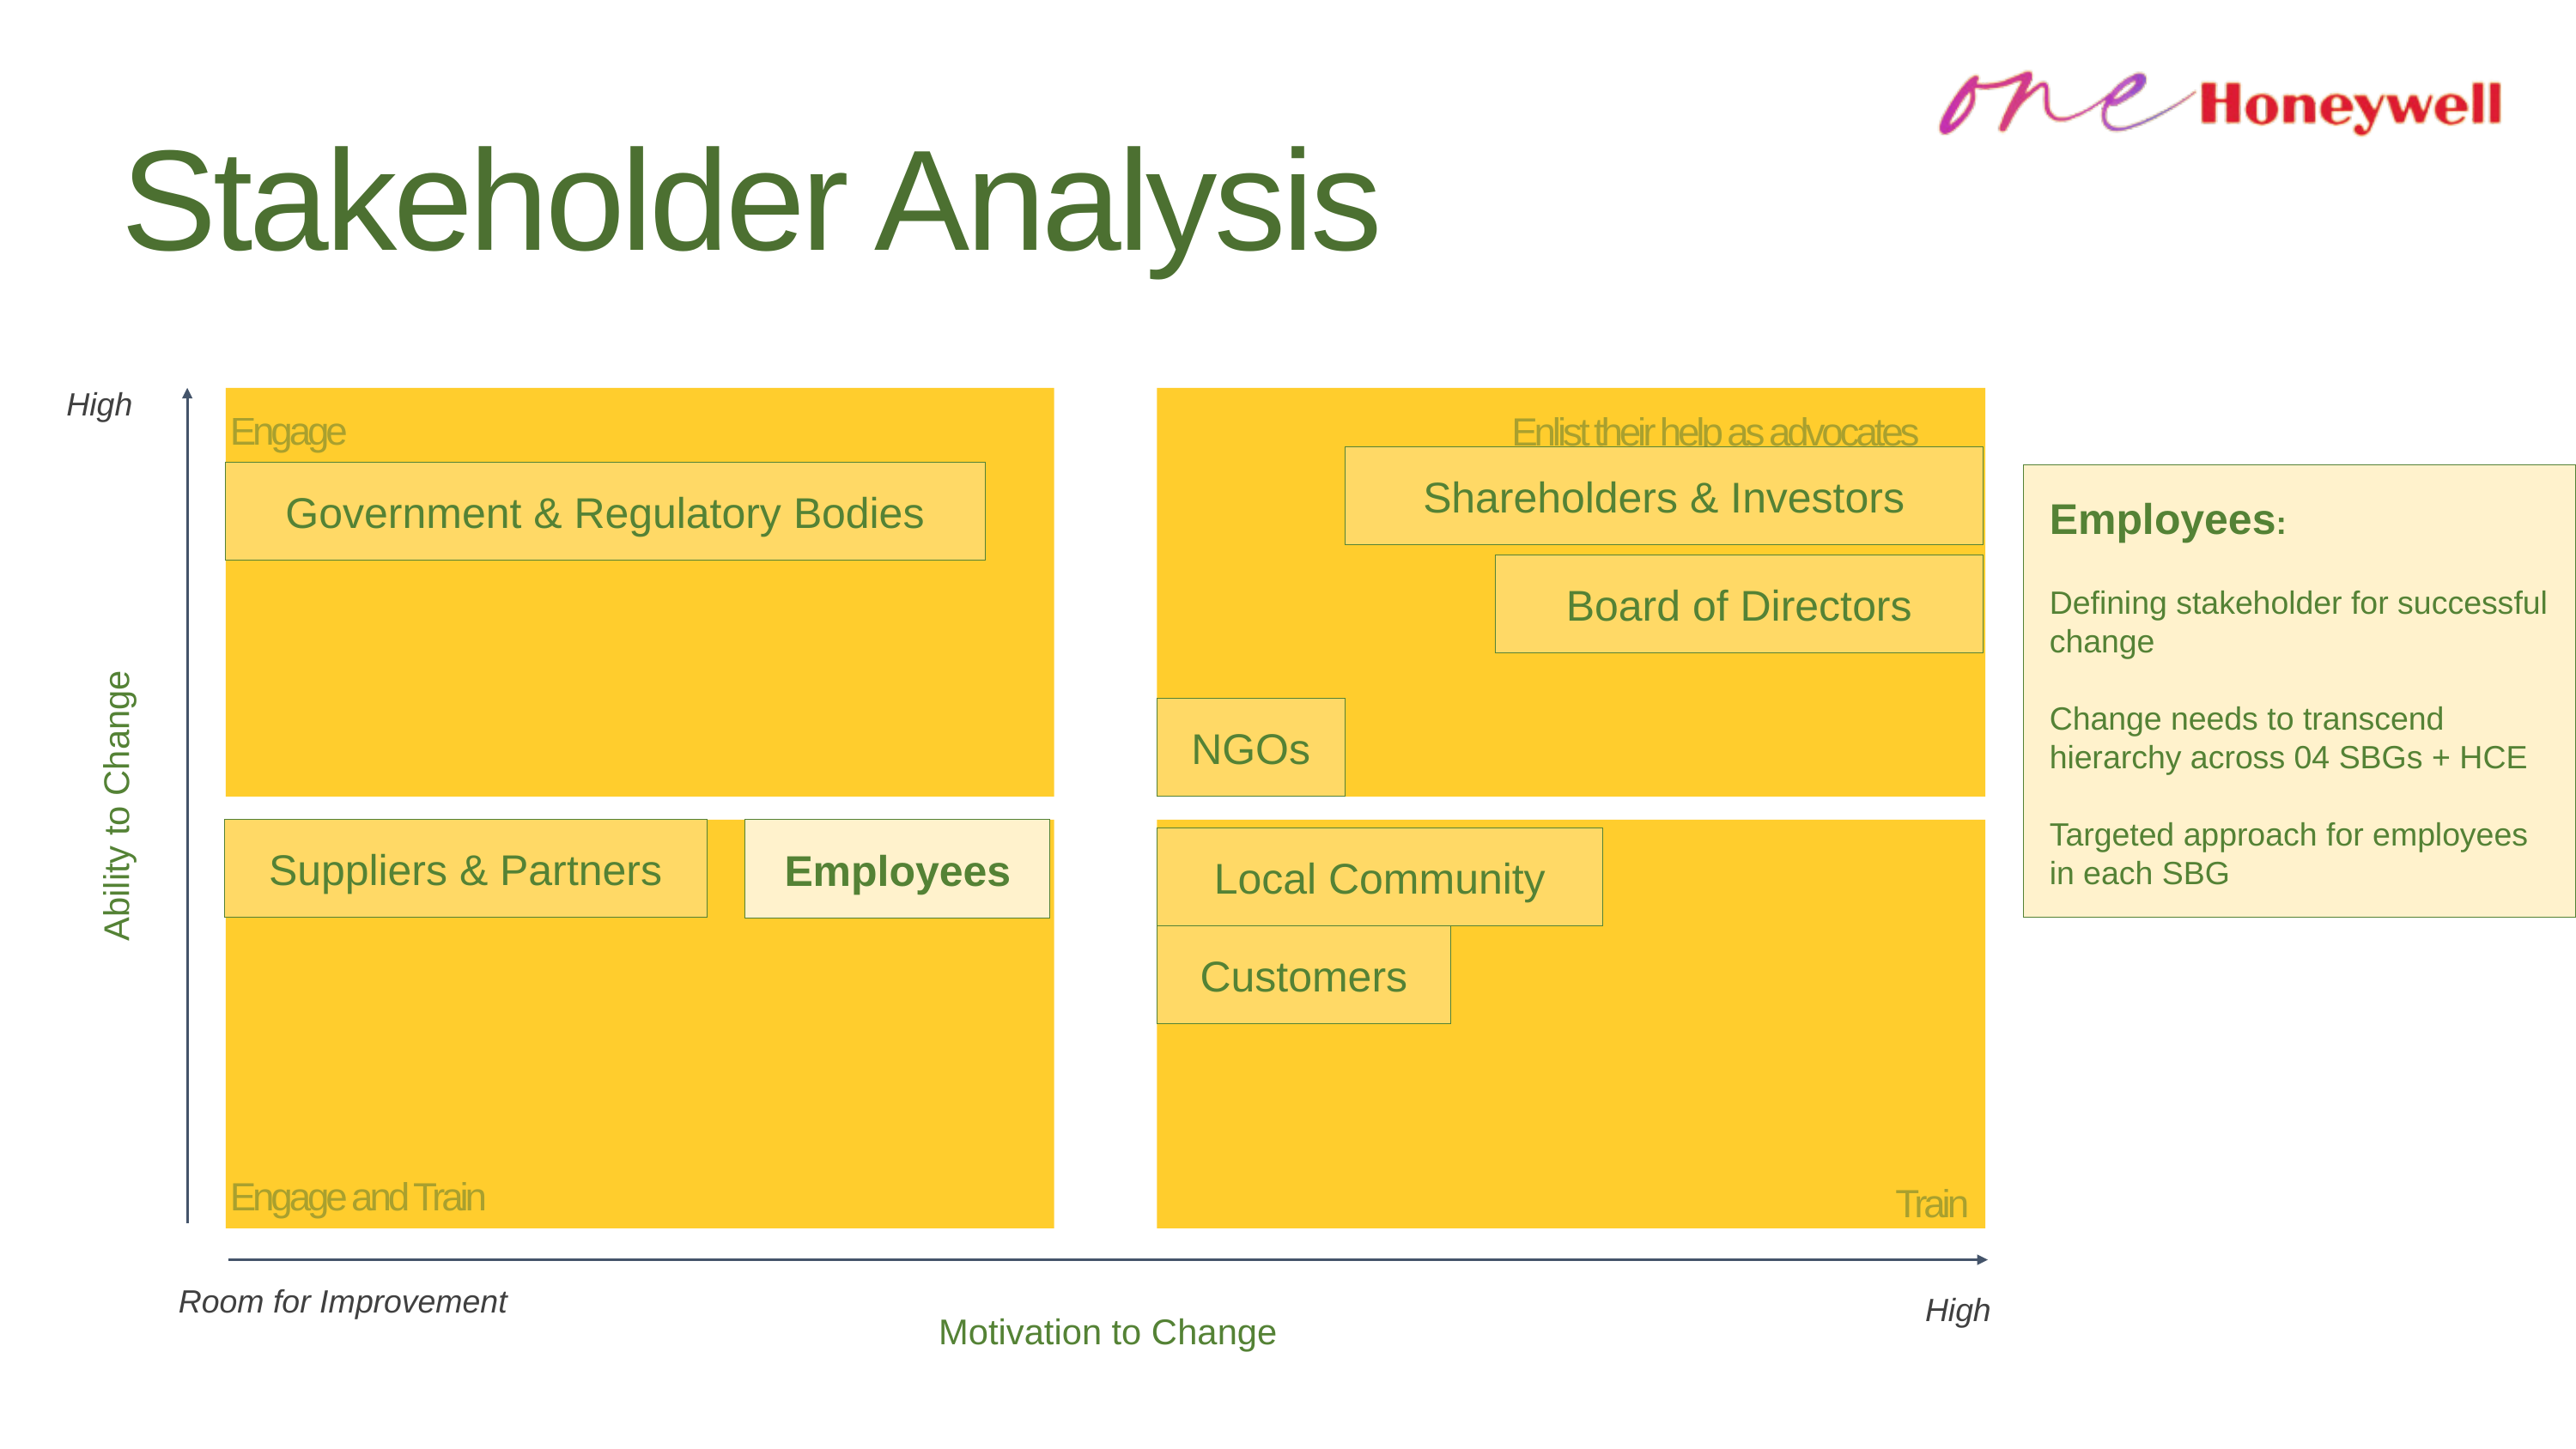

Stakeholder Analysis
High
Engage
Enlist their help as advocates

Shareholders & Investors
Government & Regulatory Bodies
Employees:

Defining stakeholder for successful change

Change needs to transcend hierarchy across 04 SBGs + HCE

Targeted approach for employees in each SBG
Board of Directors
NGOs
Ability to Change
Suppliers & Partners

Employees
Local Community
Customers
Engage and Train
Train
Room for Improvement
High
Motivation to Change